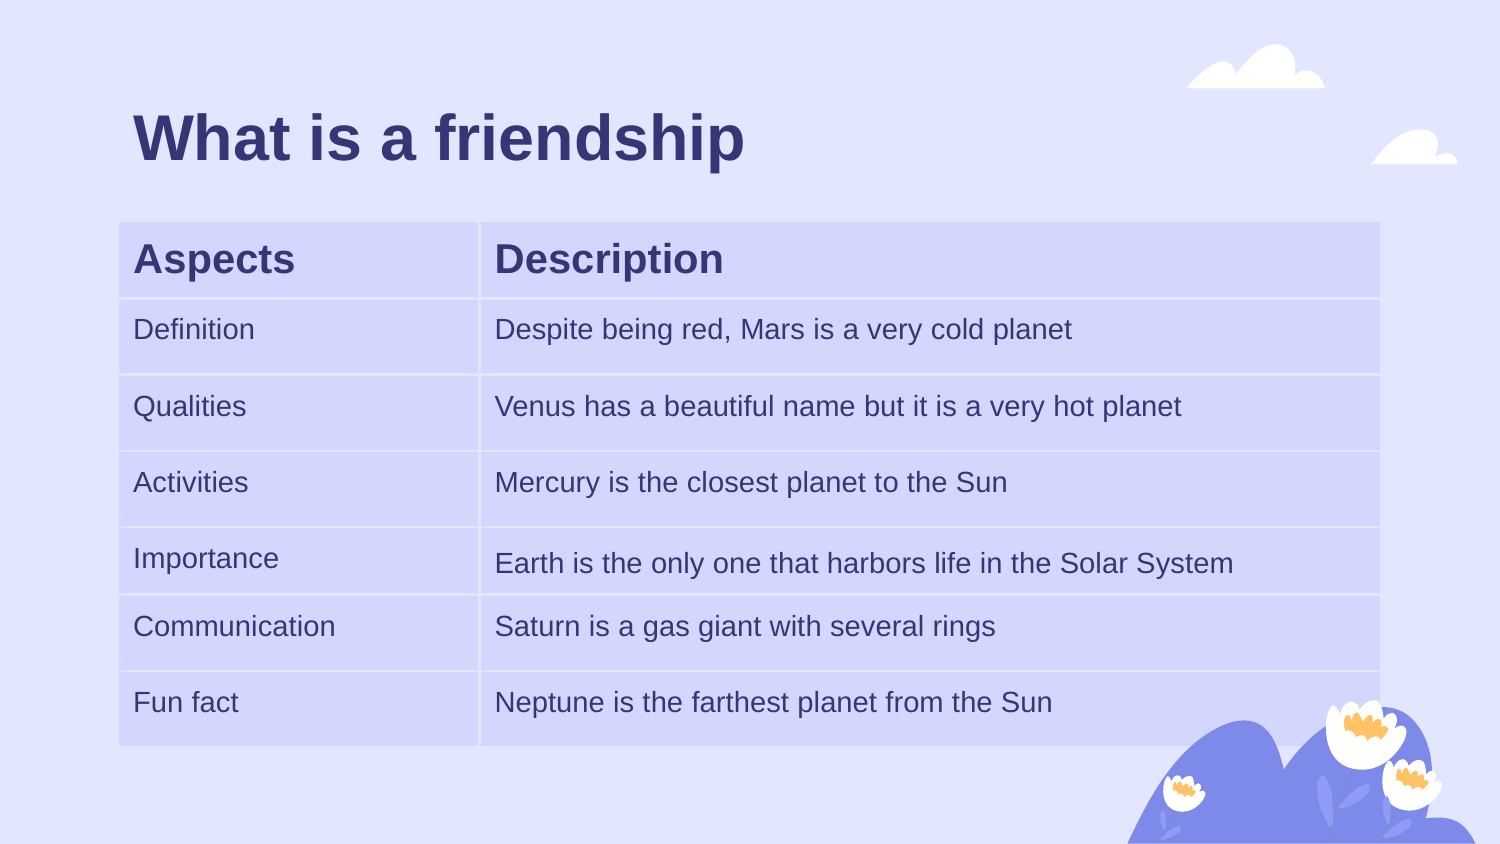

# What is a friendship
| Aspects | Description |
| --- | --- |
| Definition | Despite being red, Mars is a very cold planet |
| Qualities | Venus has a beautiful name but it is a very hot planet |
| Activities | Mercury is the closest planet to the Sun |
| Importance | Earth is the only one that harbors life in the Solar System |
| Communication | Saturn is a gas giant with several rings |
| Fun fact | Neptune is the farthest planet from the Sun |